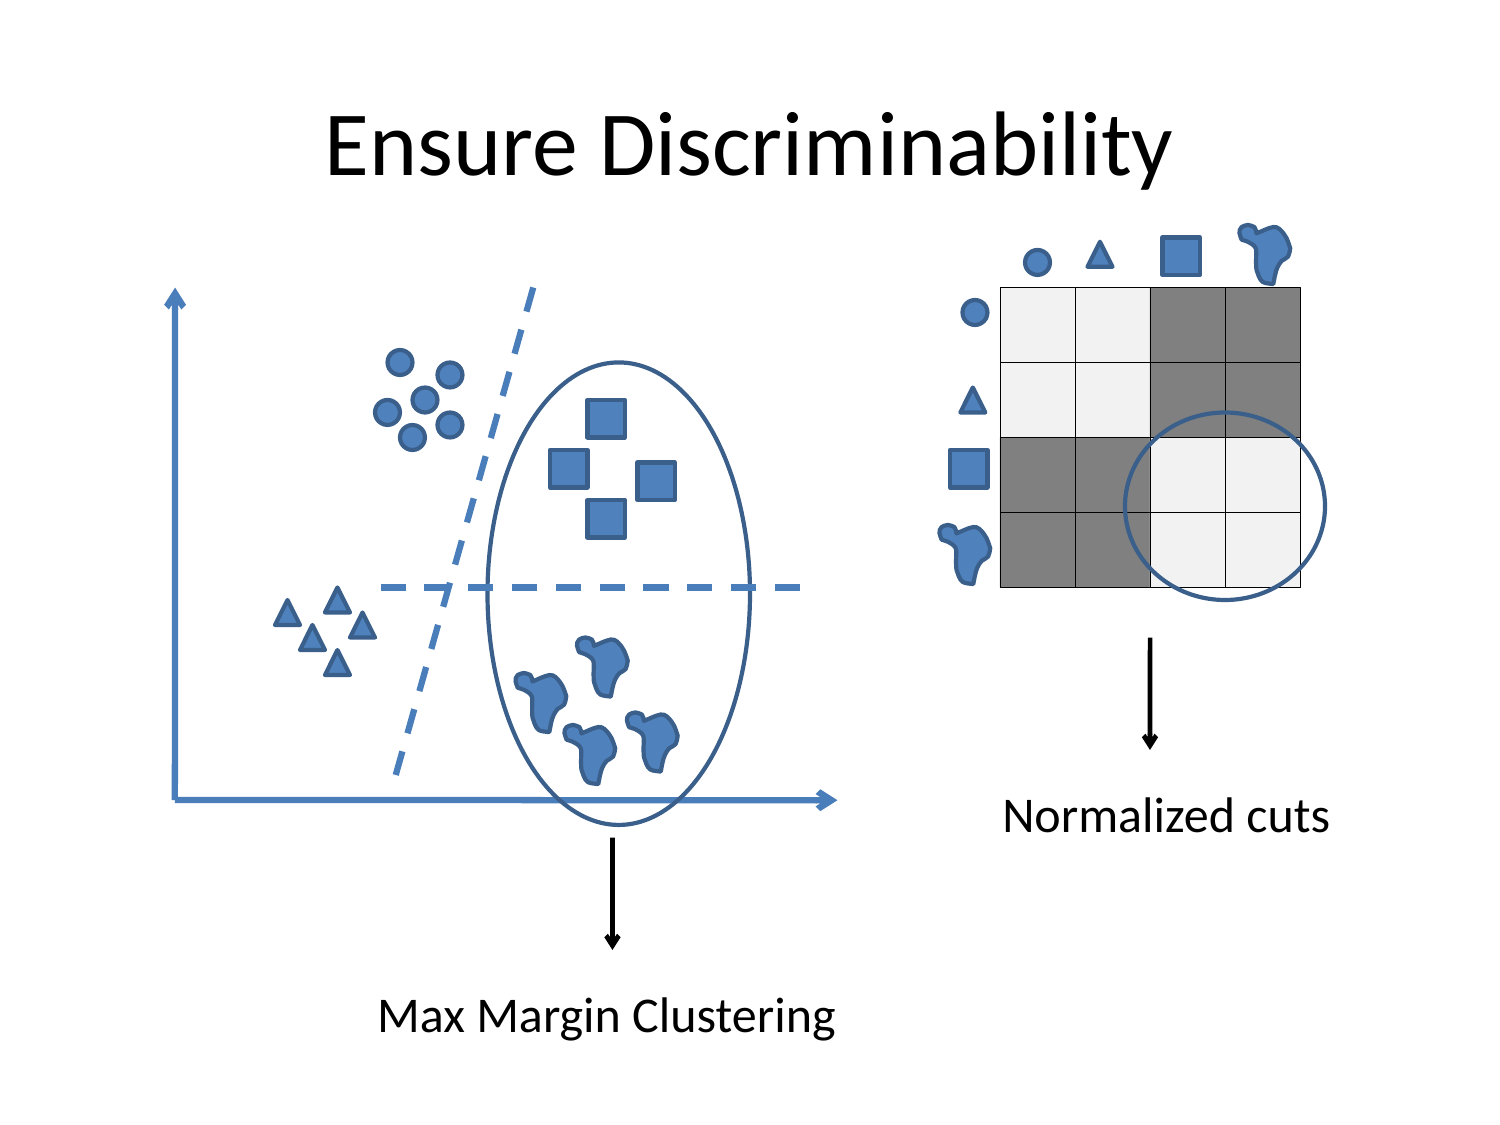

# Ensure Discriminability

Normalized cuts
Max Margin Clustering